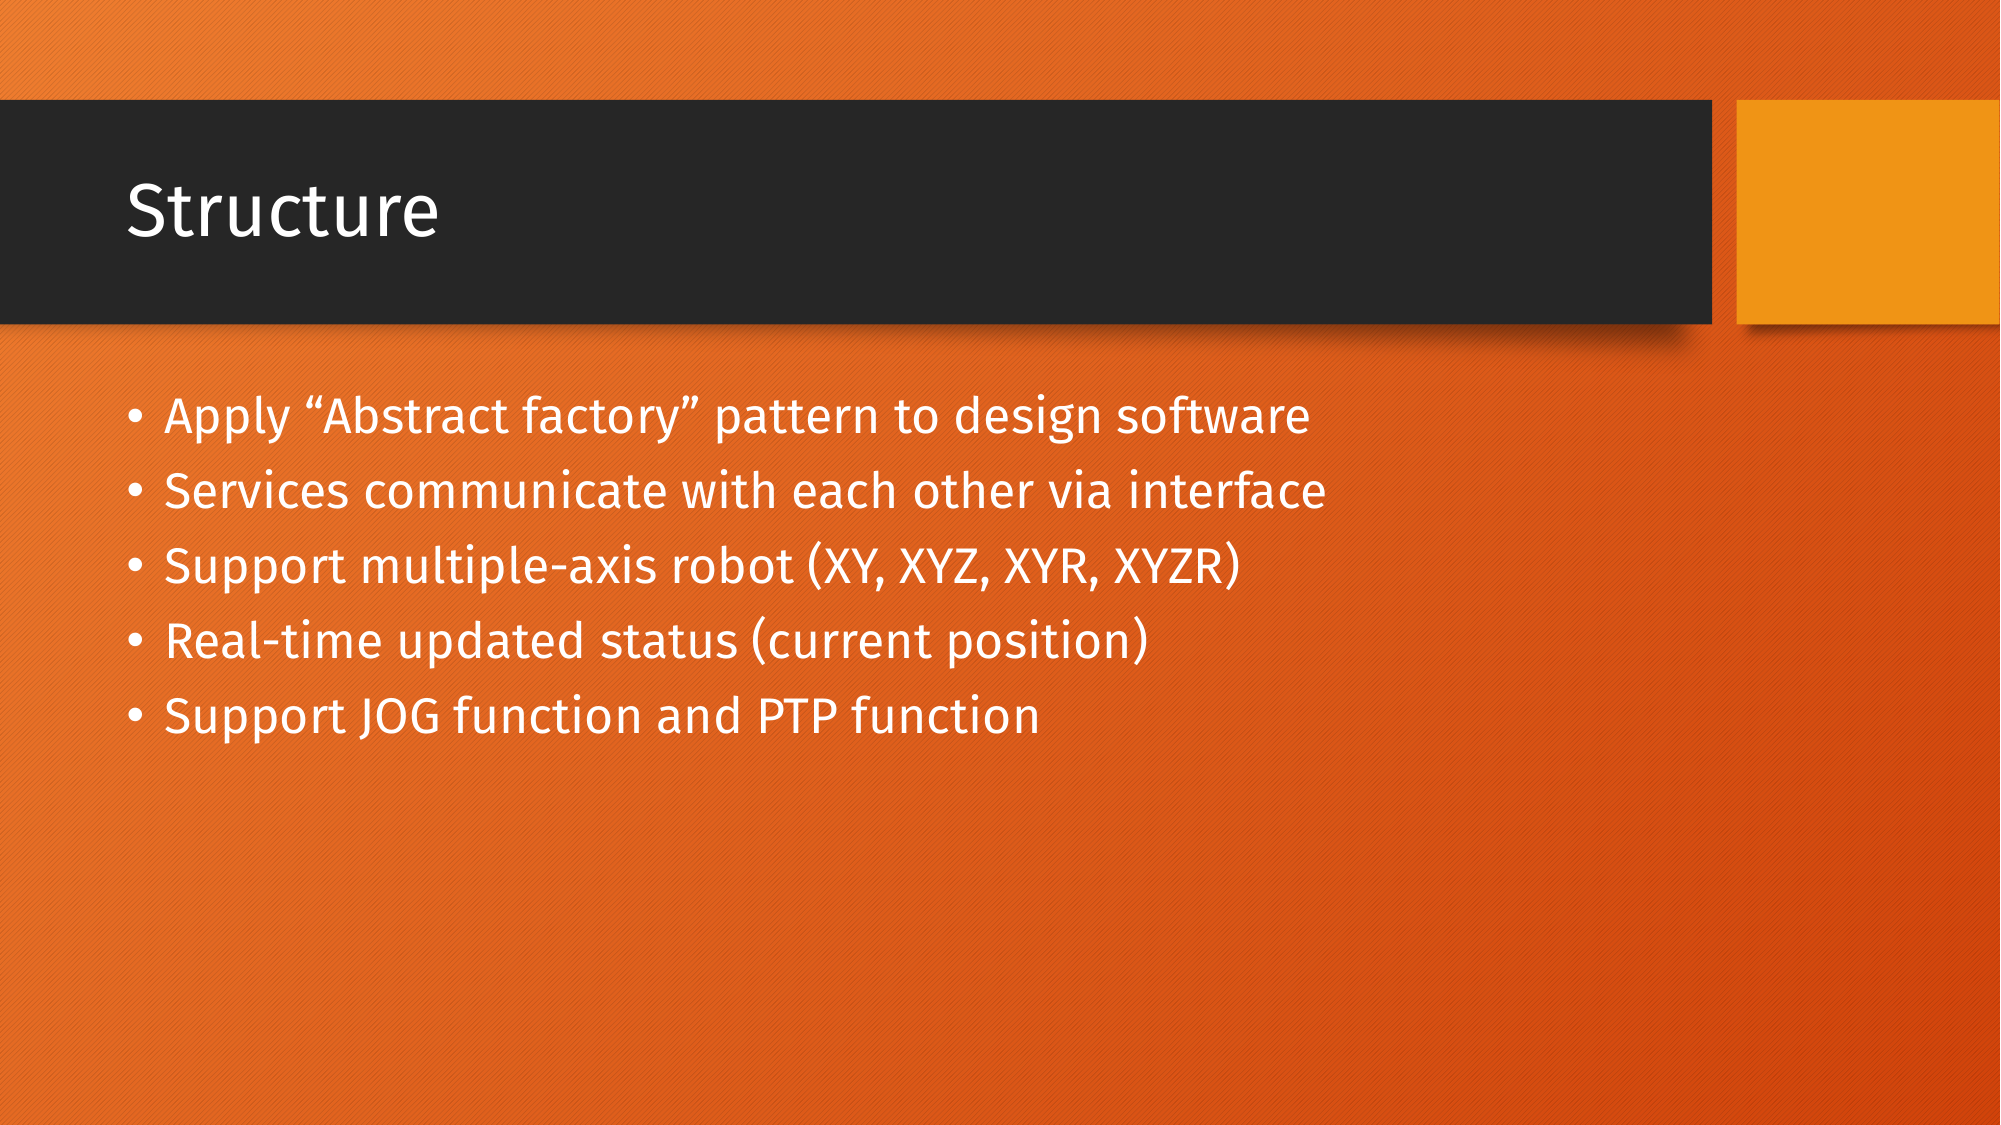

# Structure
Apply “Abstract factory” pattern to design software
Services communicate with each other via interface
Support multiple-axis robot (XY, XYZ, XYR, XYZR)
Real-time updated status (current position)
Support JOG function and PTP function